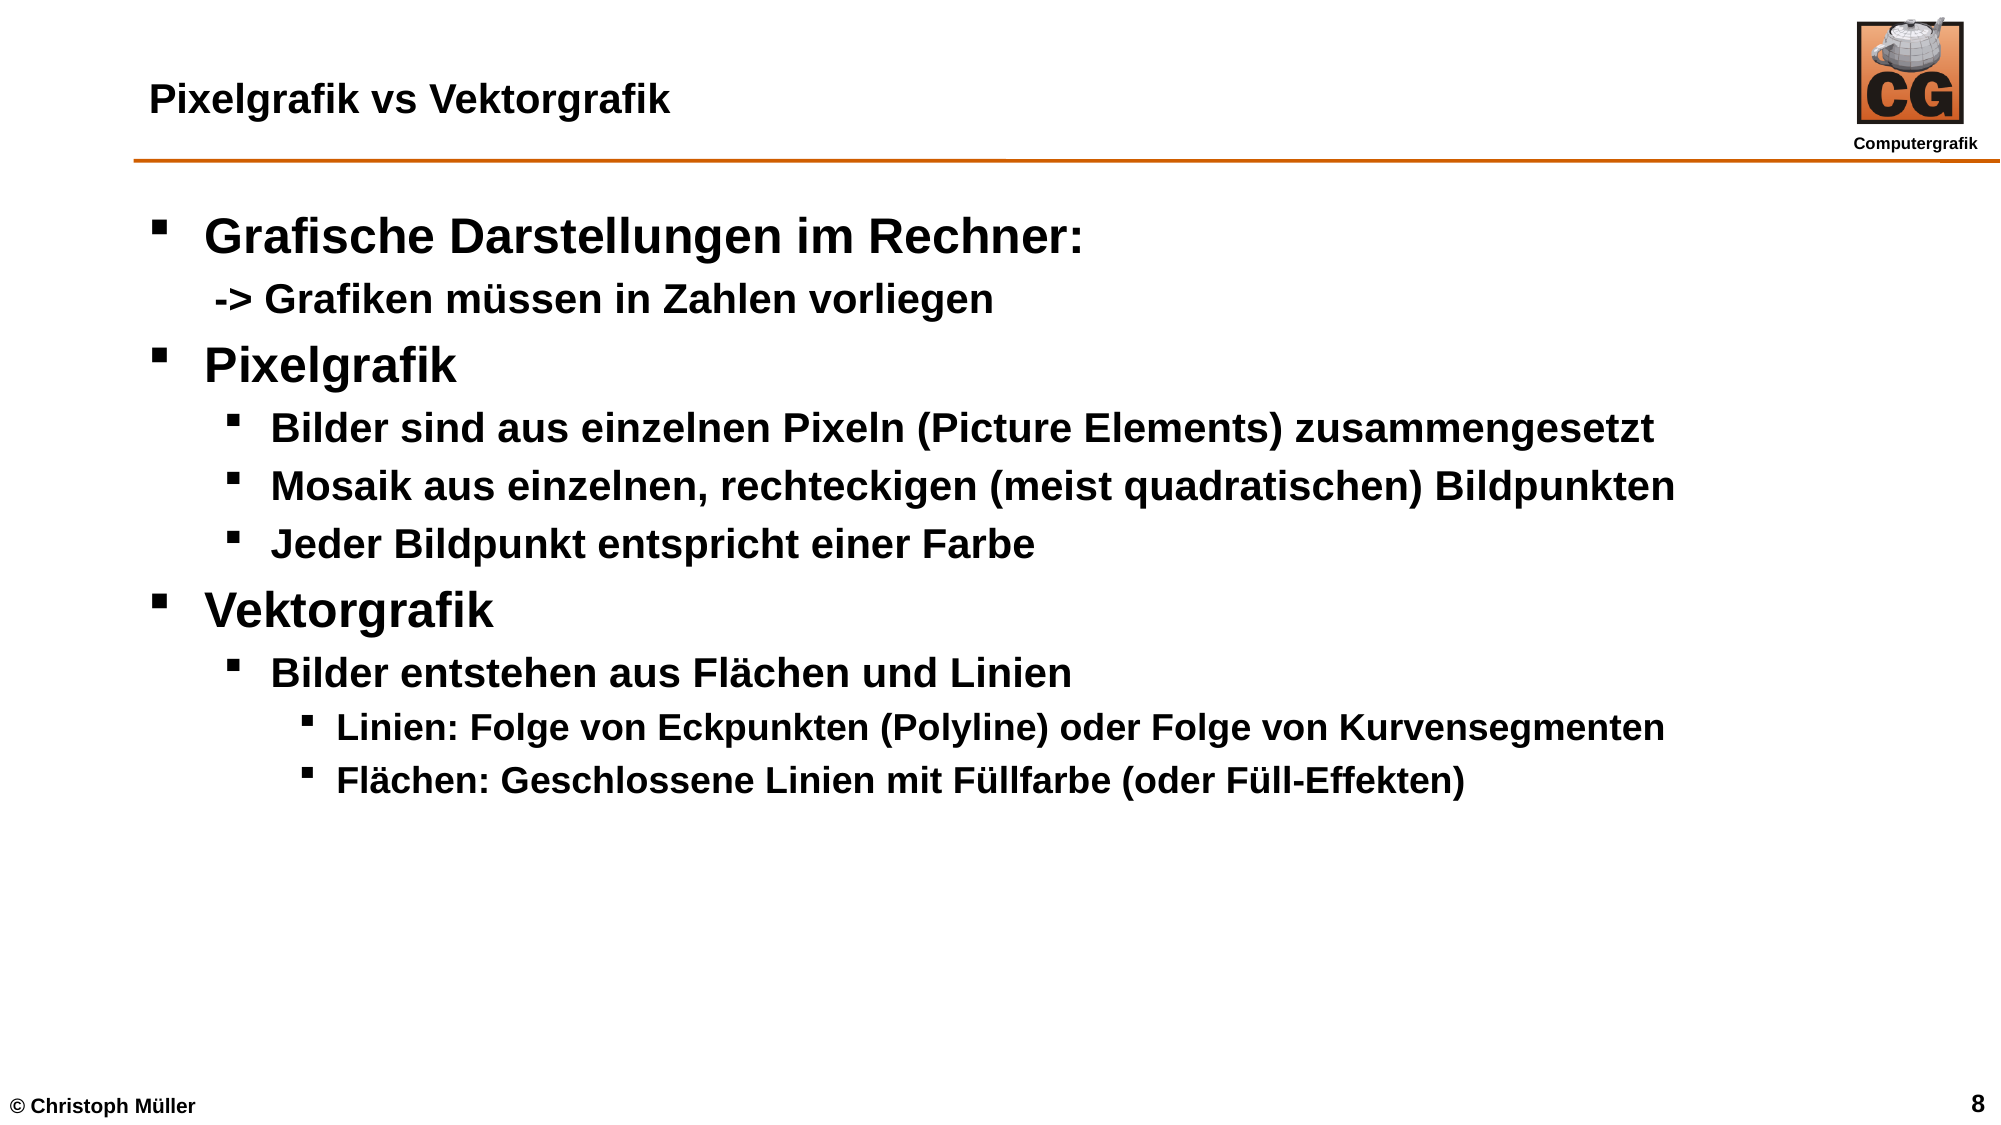

# Pixelgrafik vs Vektorgrafik
Grafische Darstellungen im Rechner:
-> Grafiken müssen in Zahlen vorliegen
Pixelgrafik
Bilder sind aus einzelnen Pixeln (Picture Elements) zusammengesetzt
Mosaik aus einzelnen, rechteckigen (meist quadratischen) Bildpunkten
Jeder Bildpunkt entspricht einer Farbe
Vektorgrafik
Bilder entstehen aus Flächen und Linien
Linien: Folge von Eckpunkten (Polyline) oder Folge von Kurvensegmenten
Flächen: Geschlossene Linien mit Füllfarbe (oder Füll-Effekten)